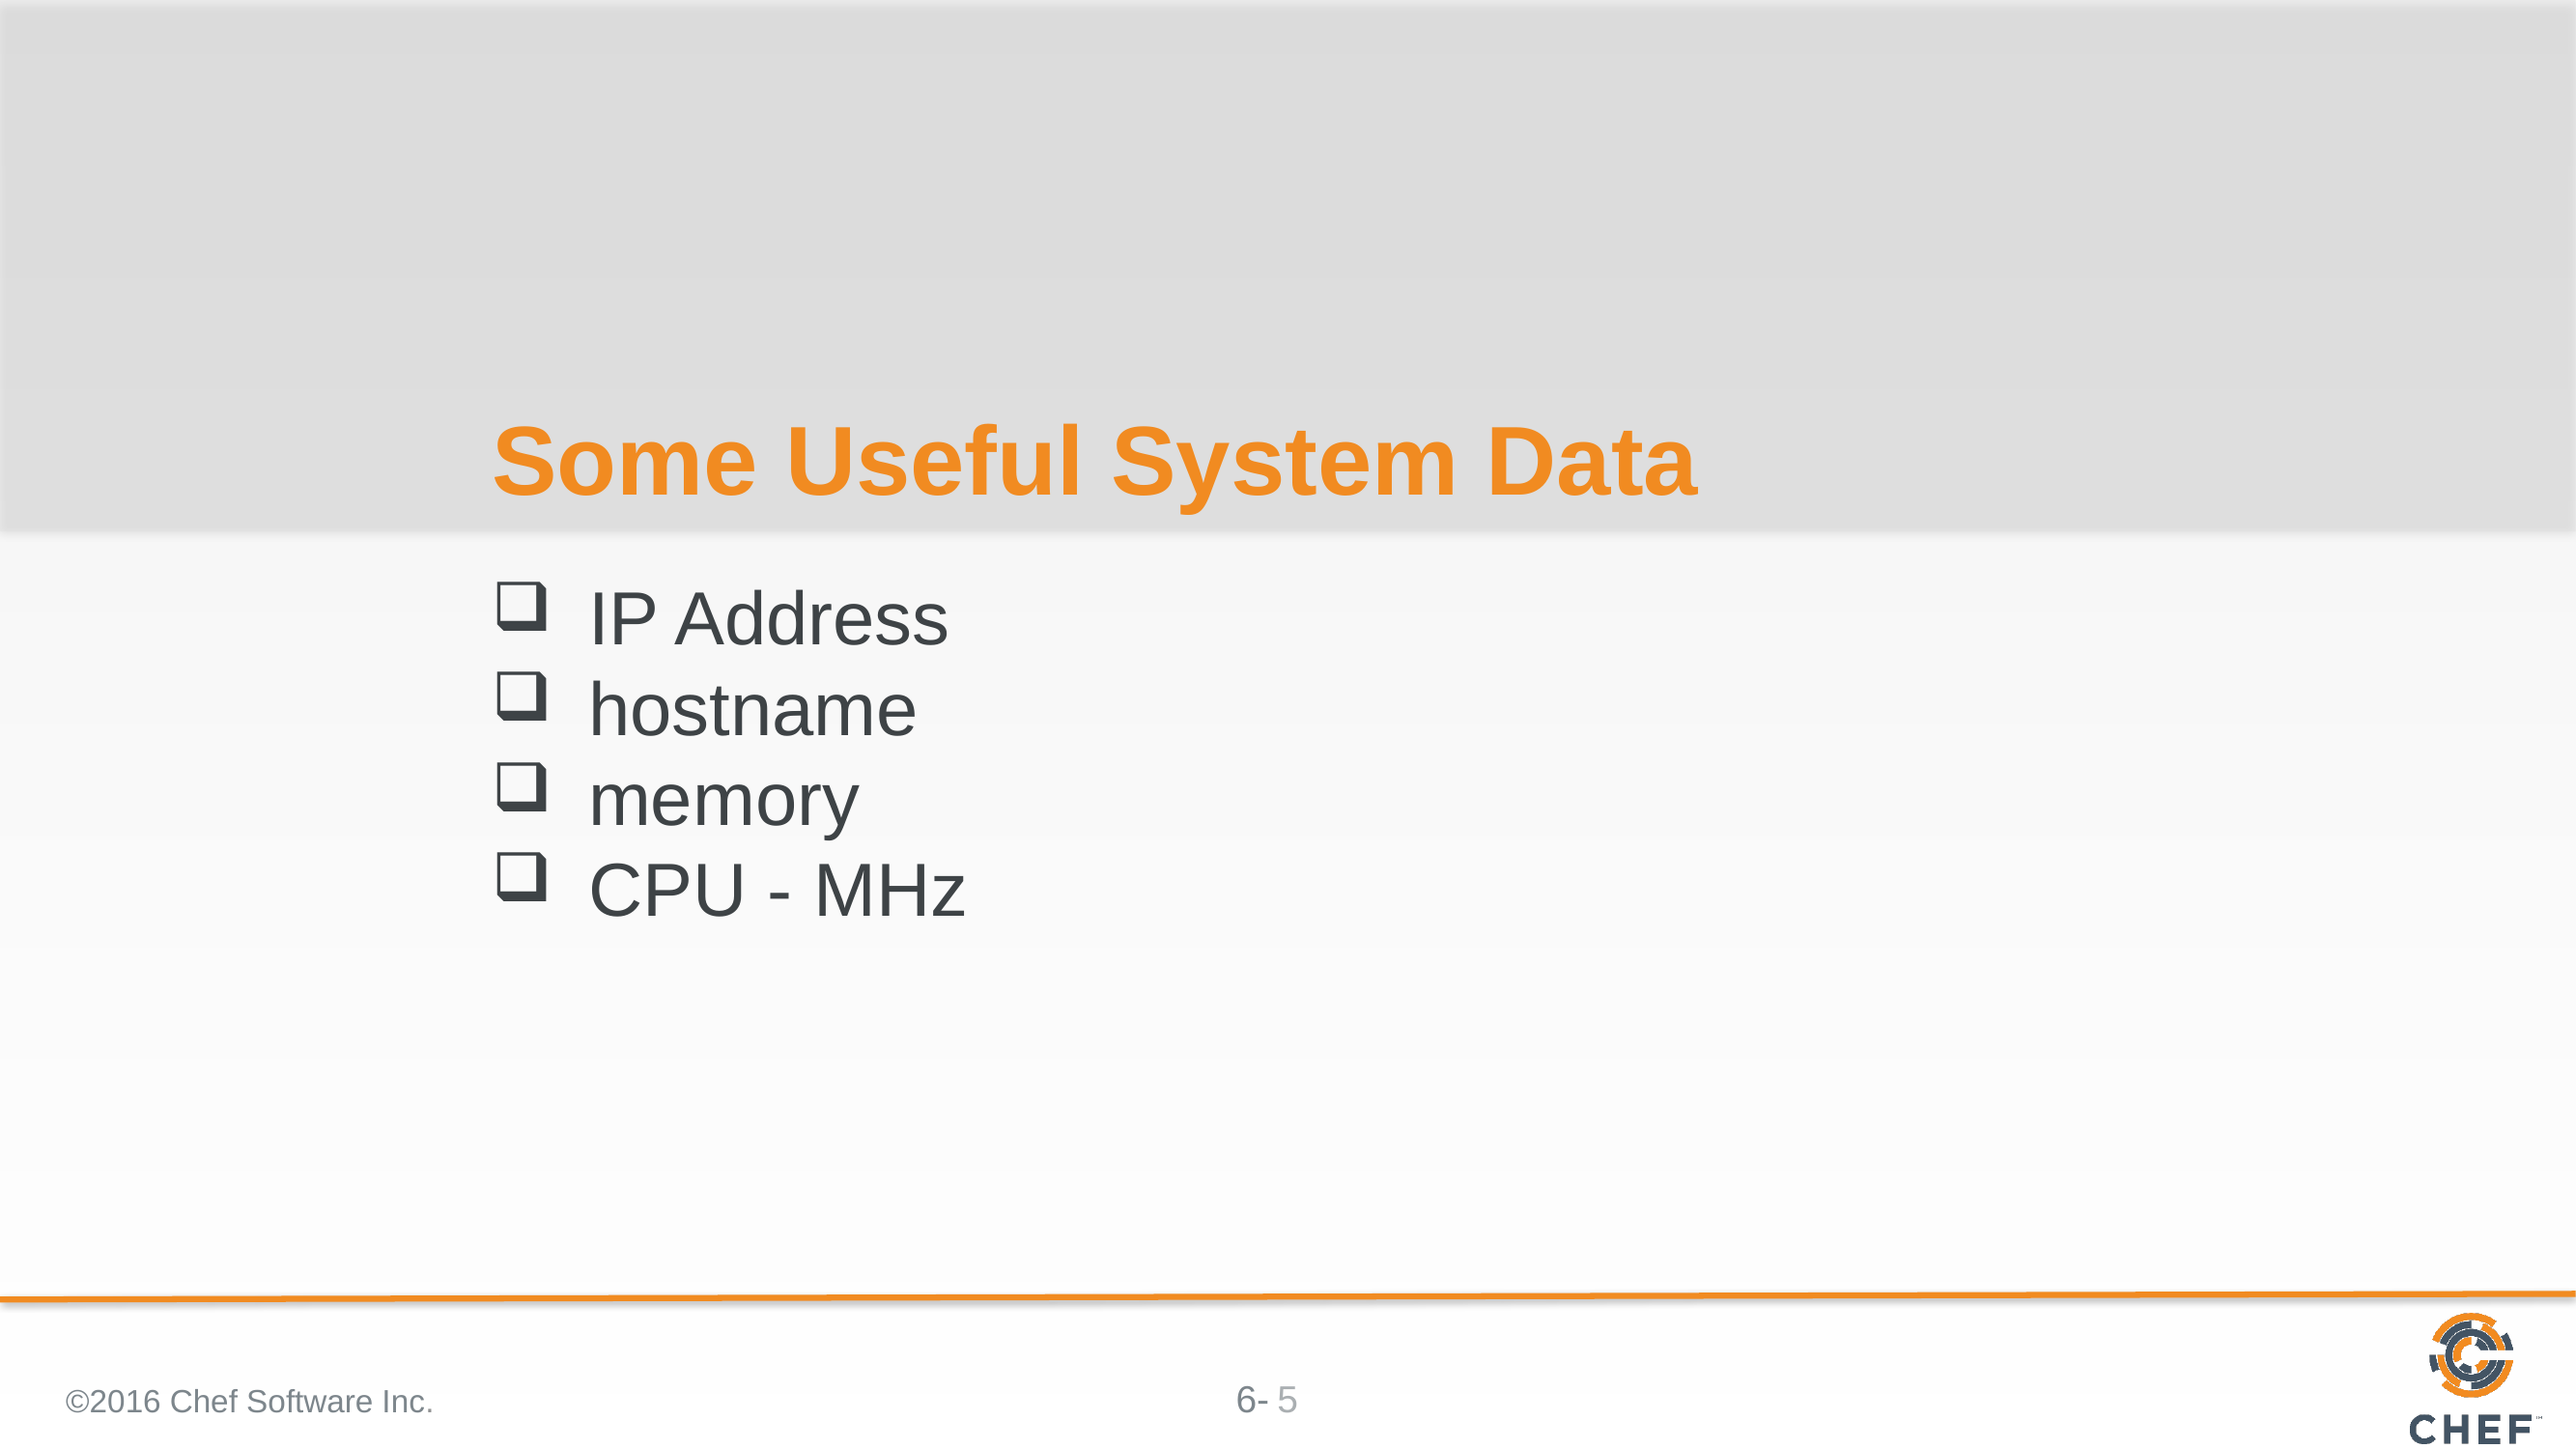

# Some Useful System Data
IP Address
hostname
memory
CPU - MHz
©2016 Chef Software Inc.
5